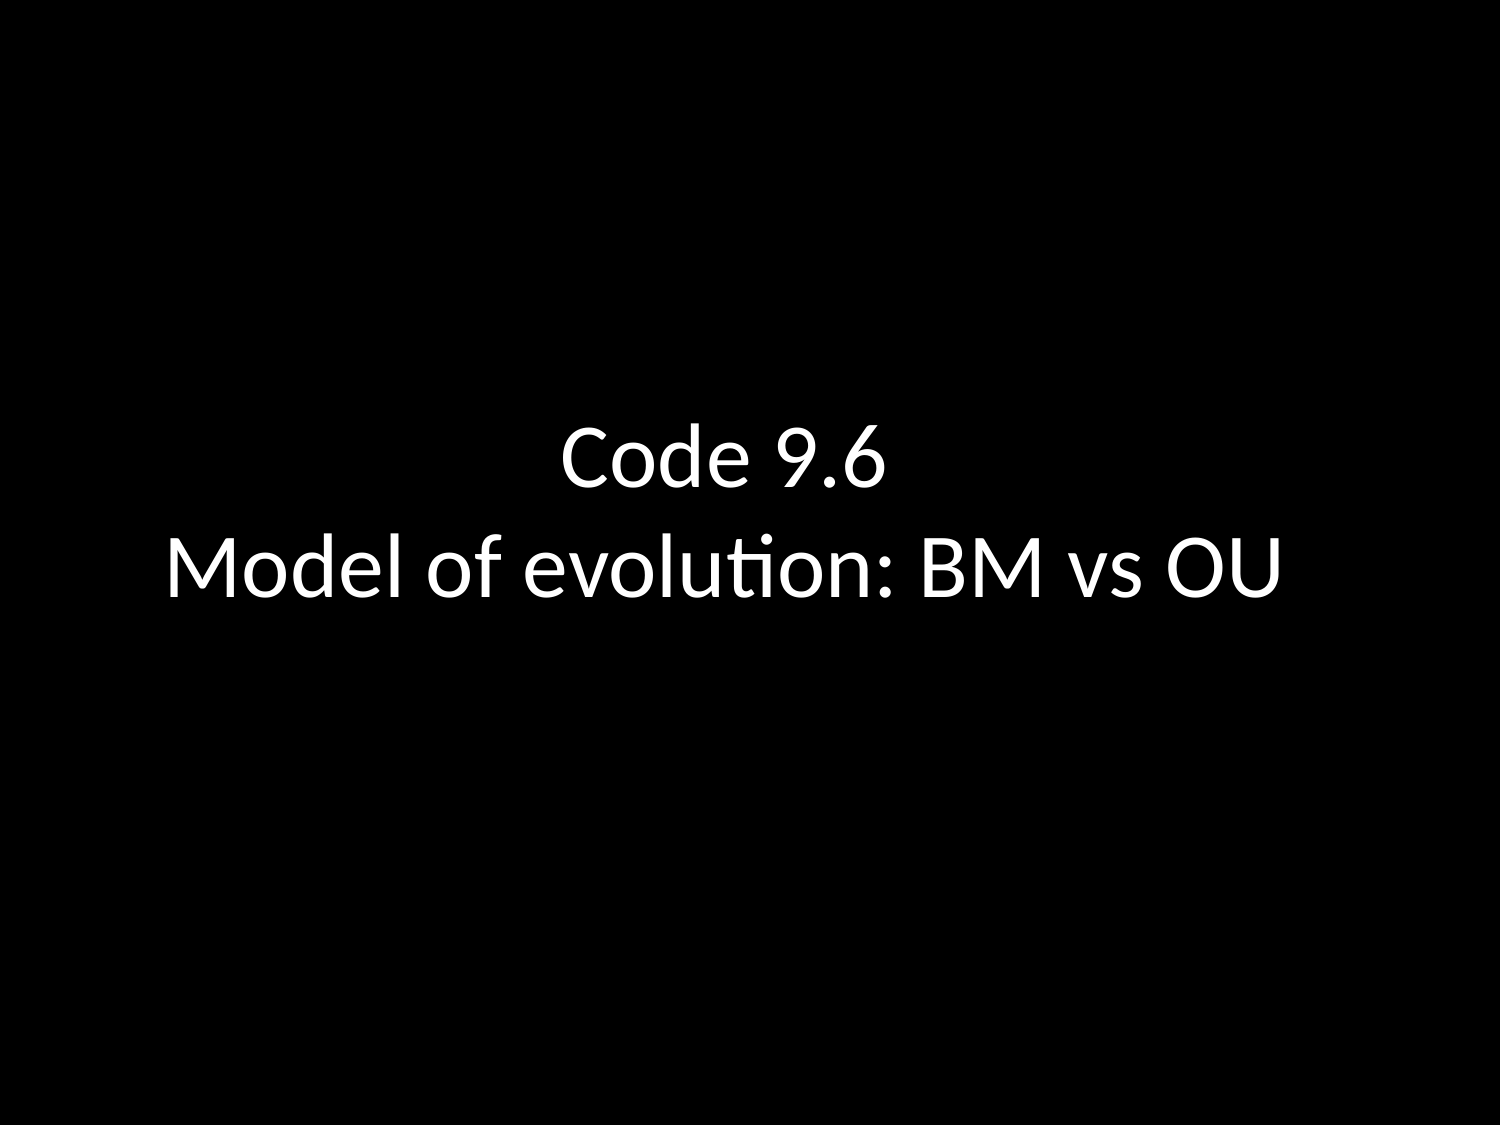

# Code 9.6 Model of evolution: BM vs OU